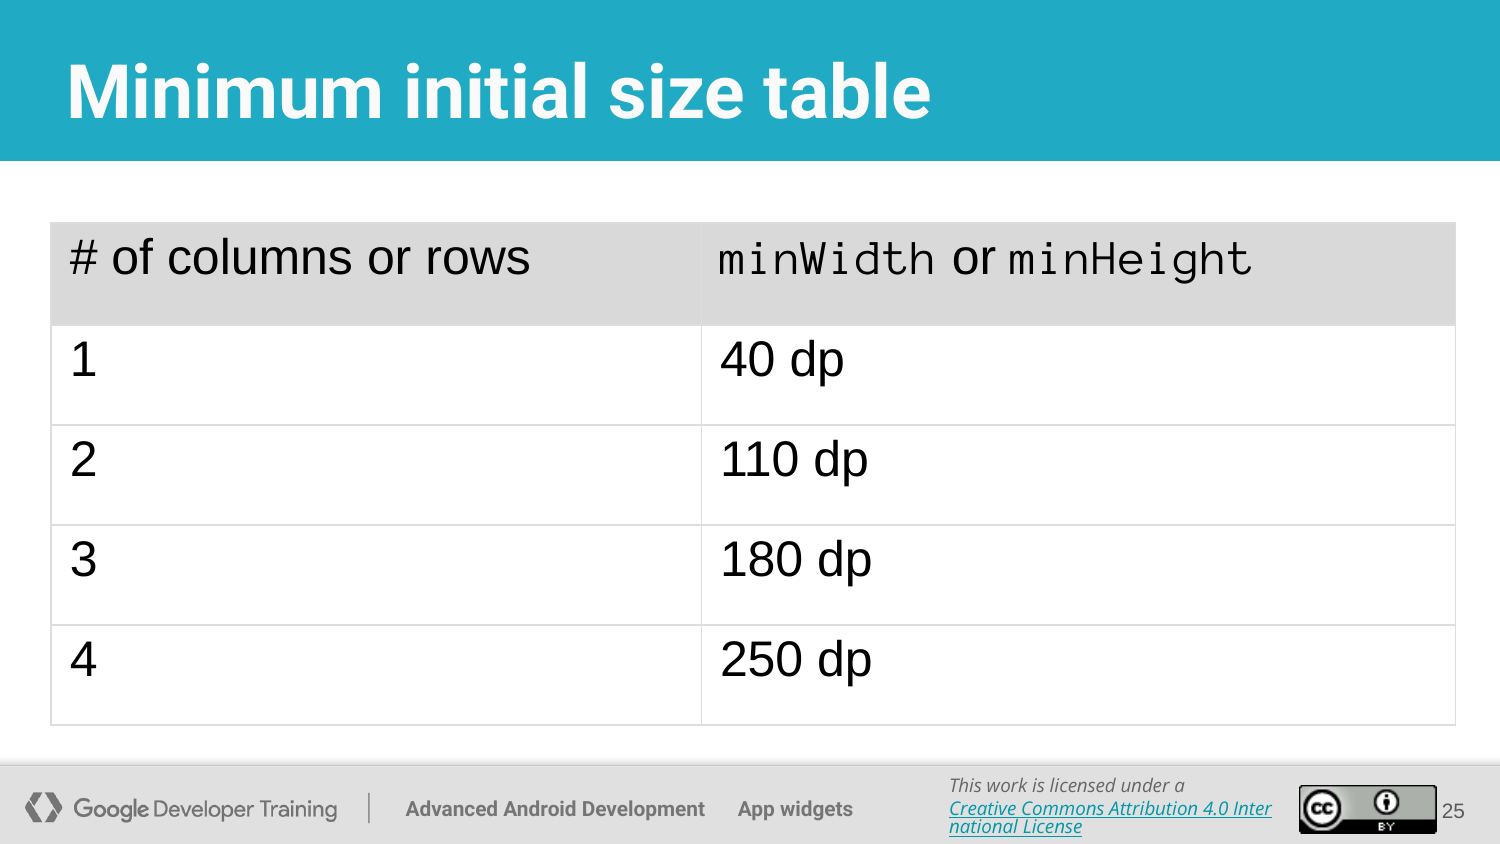

# Minimum initial size table

| # of columns or rows | minWidth or minHeight |
| --- | --- |
| 1 | 40 dp |
| 2 | 110 dp |
| 3 | 180 dp |
| 4 | 250 dp |
25